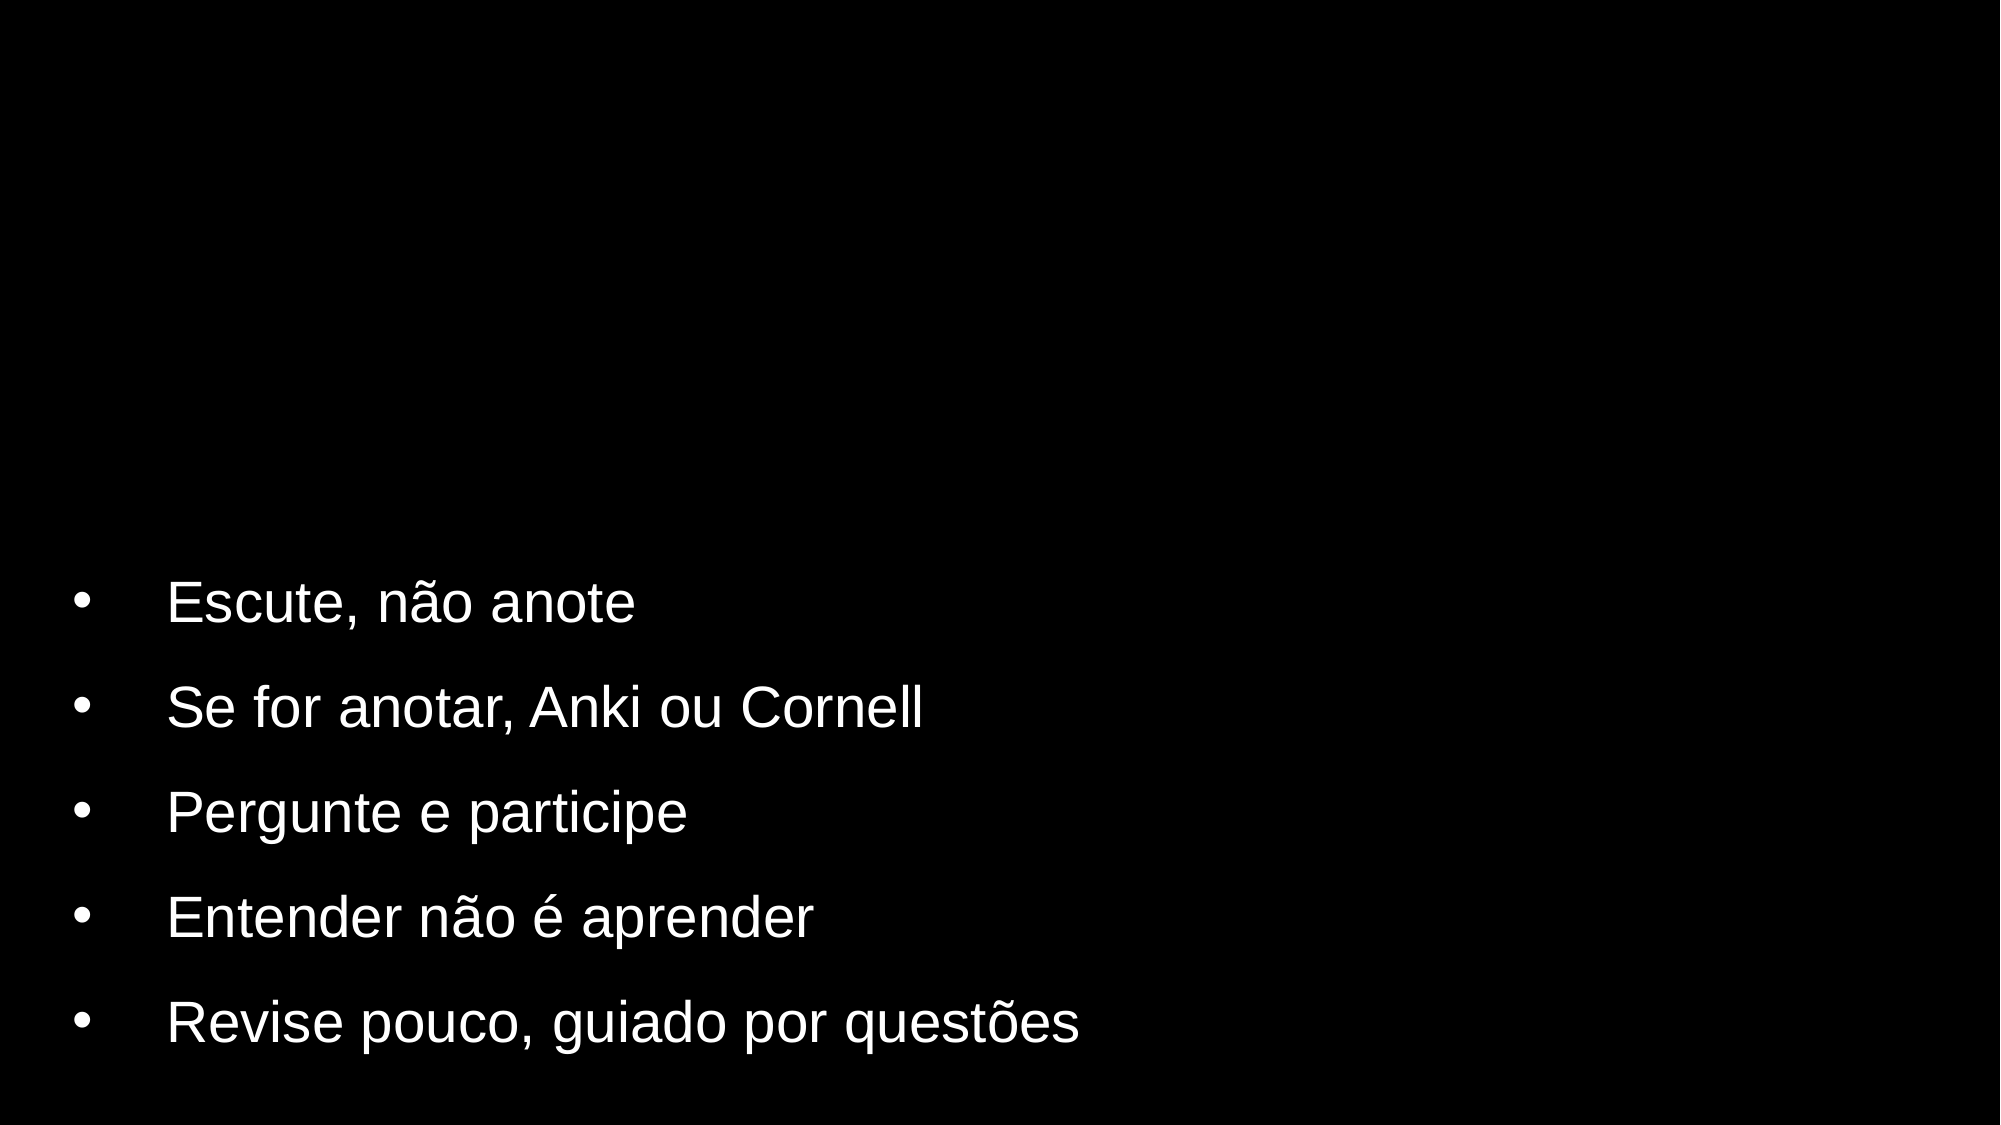

Escute, não anote
Se for anotar, Anki ou Cornell
Pergunte e participe
Entender não é aprender
Revise pouco, guiado por questões